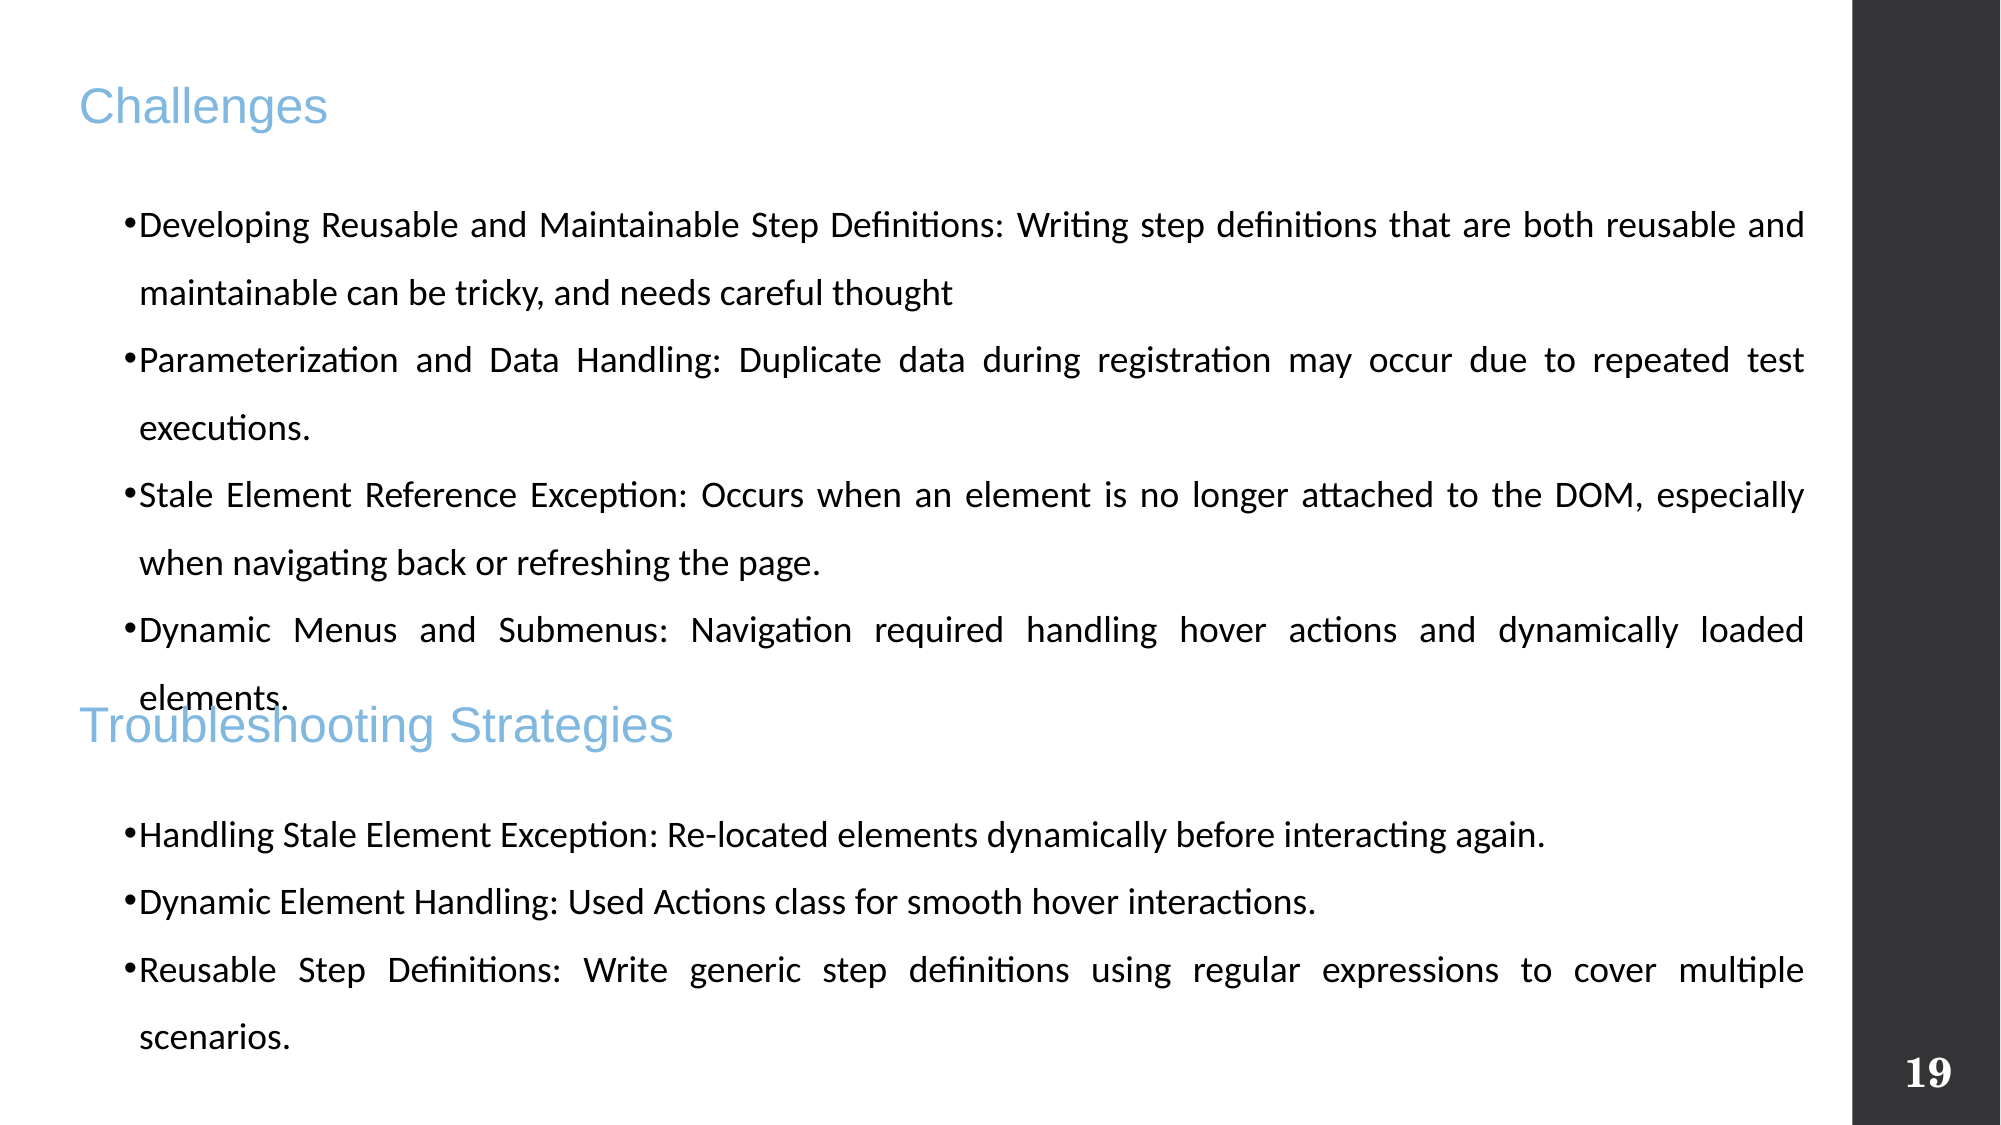

Challenges
Developing Reusable and Maintainable Step Definitions: Writing step definitions that are both reusable and maintainable can be tricky, and needs careful thought
Parameterization and Data Handling: Duplicate data during registration may occur due to repeated test executions.
Stale Element Reference Exception: Occurs when an element is no longer attached to the DOM, especially when navigating back or refreshing the page.
Dynamic Menus and Submenus: Navigation required handling hover actions and dynamically loaded elements.

Troubleshooting Strategies
Handling Stale Element Exception: Re-located elements dynamically before interacting again.
Dynamic Element Handling: Used Actions class for smooth hover interactions.
Reusable Step Definitions: Write generic step definitions using regular expressions to cover multiple scenarios.

19